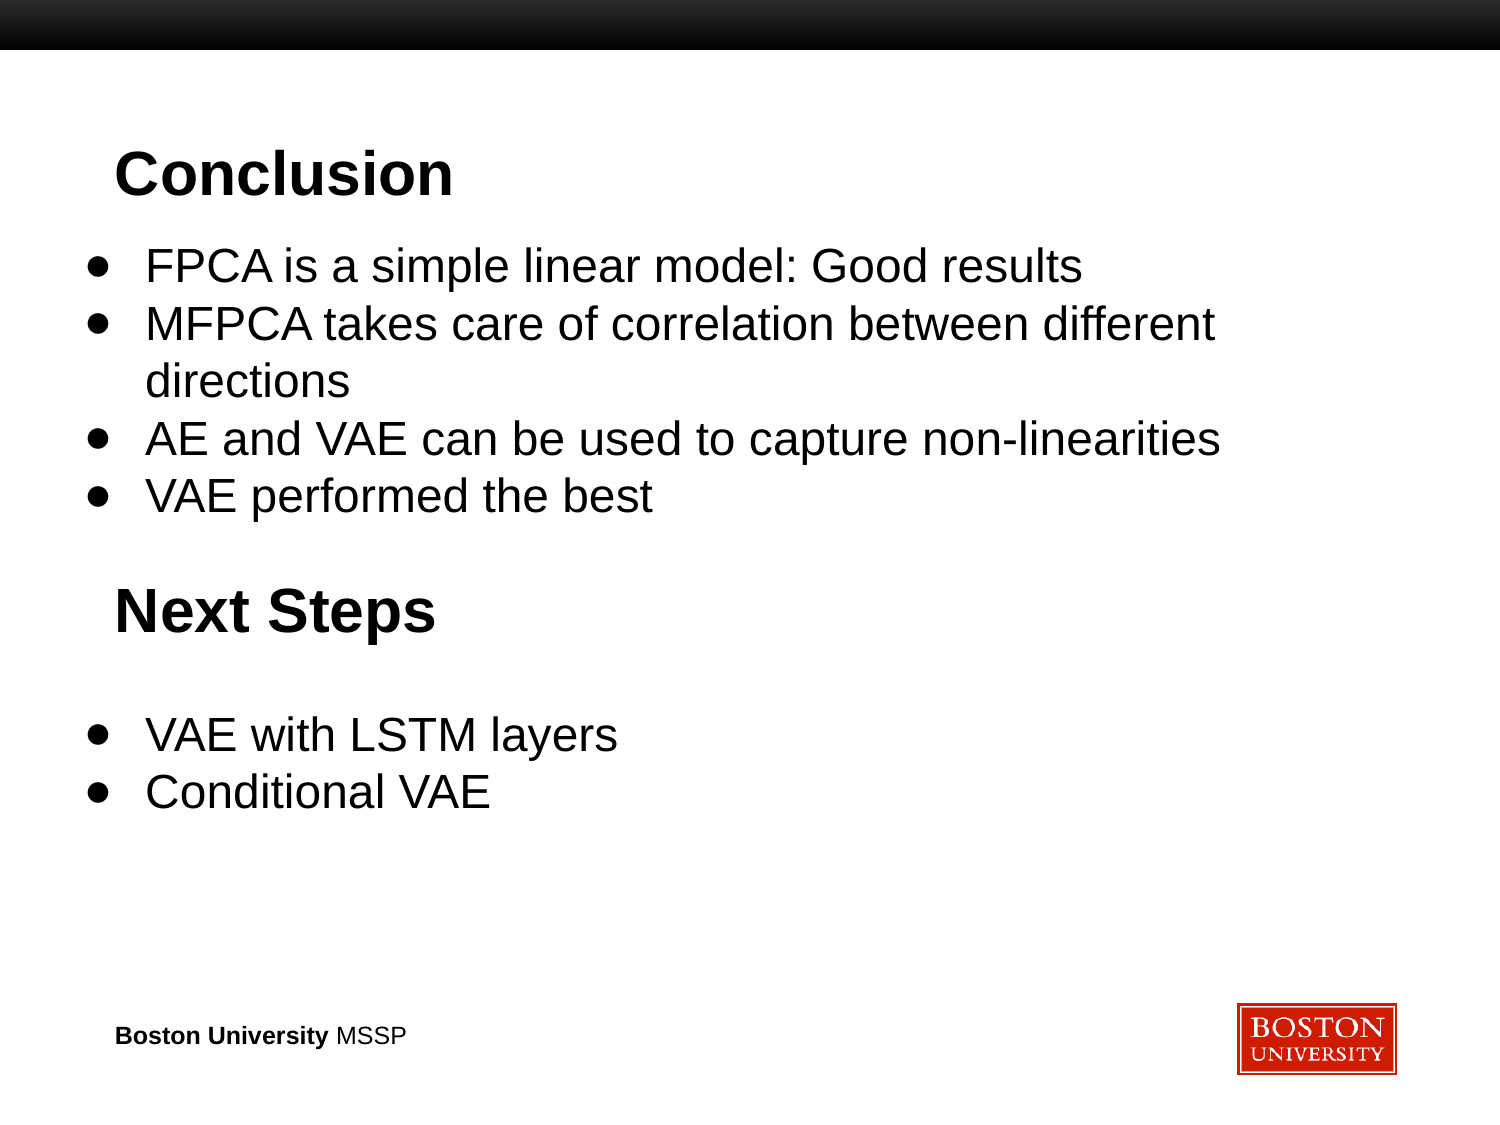

# Conclusion
FPCA is a simple linear model: Good results
MFPCA takes care of correlation between different directions
AE and VAE can be used to capture non-linearities
VAE performed the best
Next Steps
VAE with LSTM layers
Conditional VAE